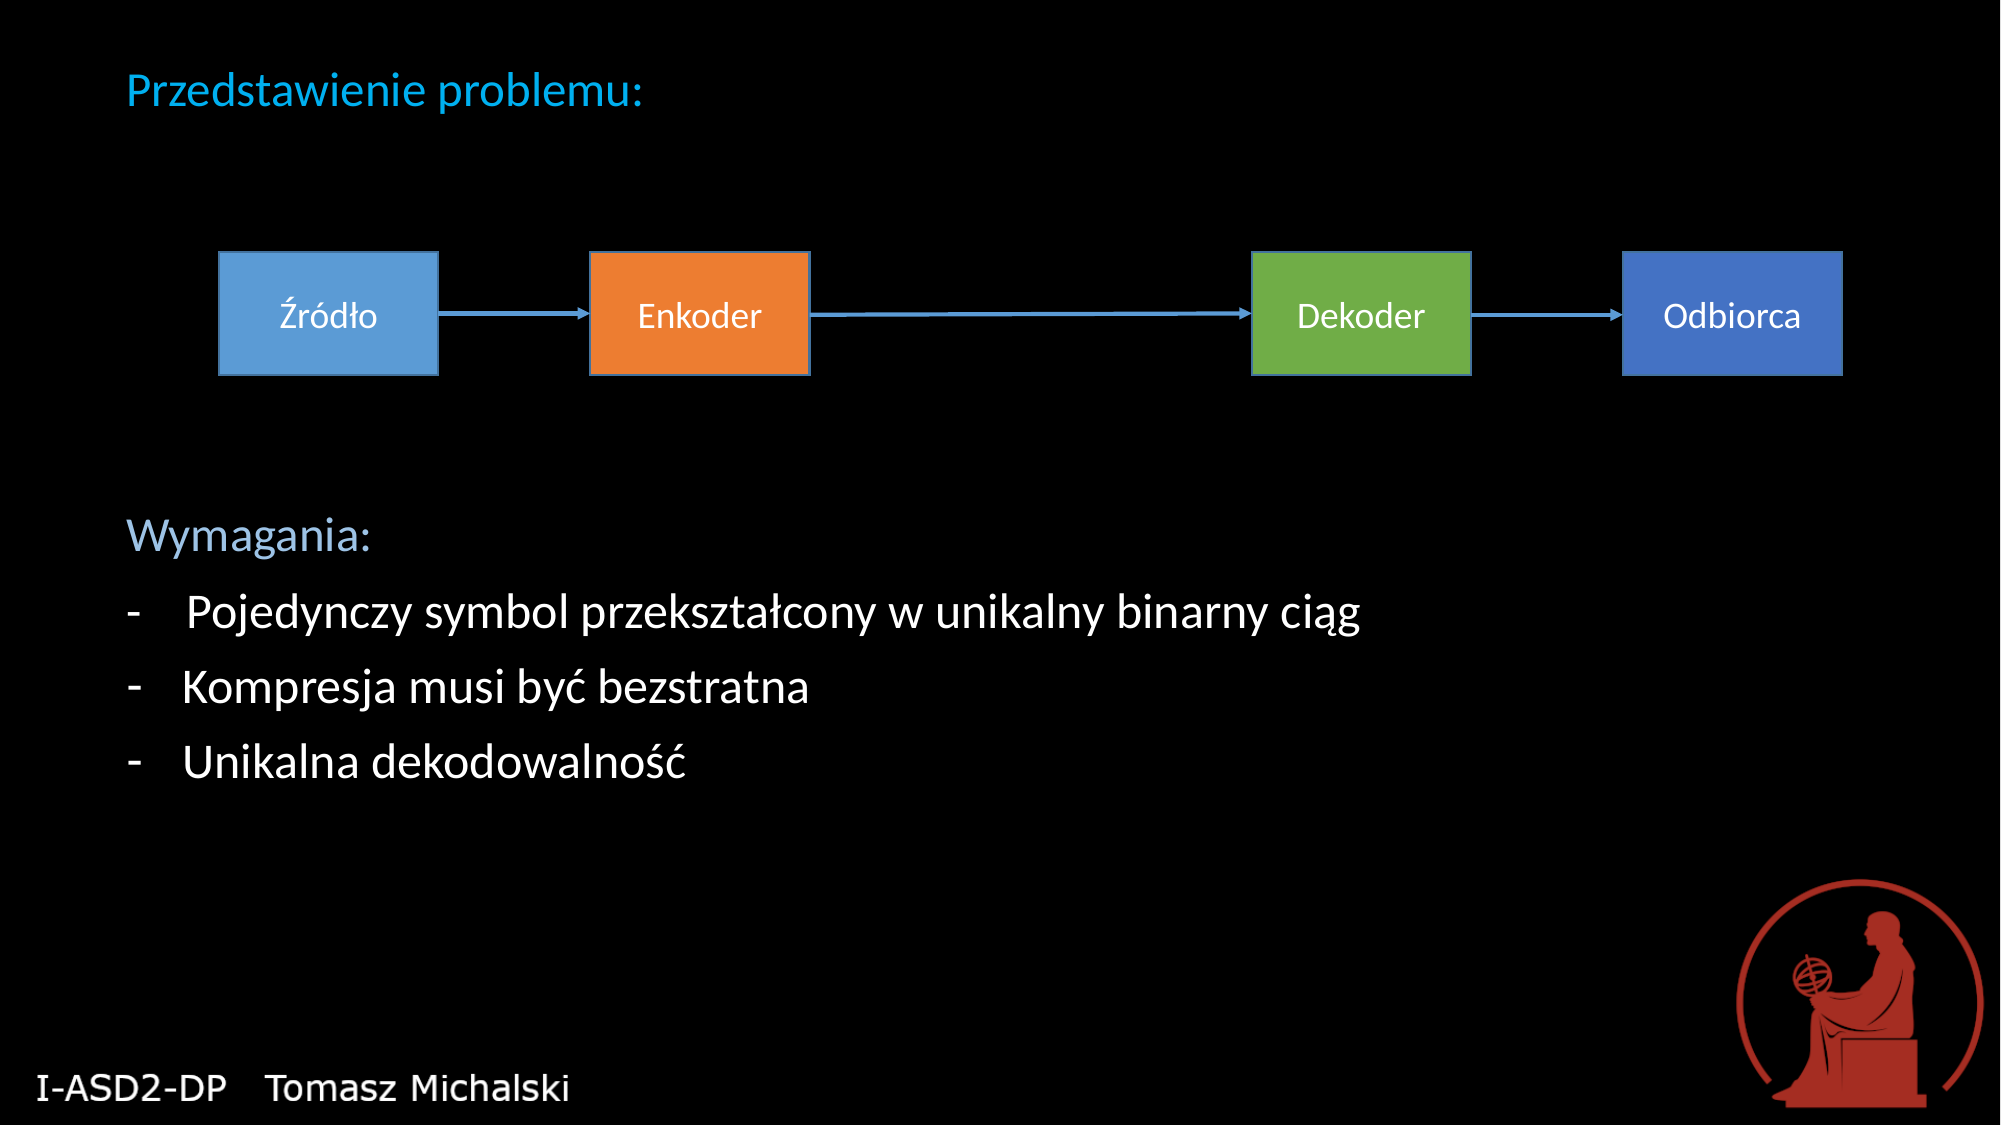

Przedstawienie problemu:
Odbiorca
Dekoder
Źródło
Enkoder
Wymagania:
-    Pojedynczy symbol przekształcony w unikalny binarny ciąg
Kompresja musi być bezstratna
Unikalna dekodowalność